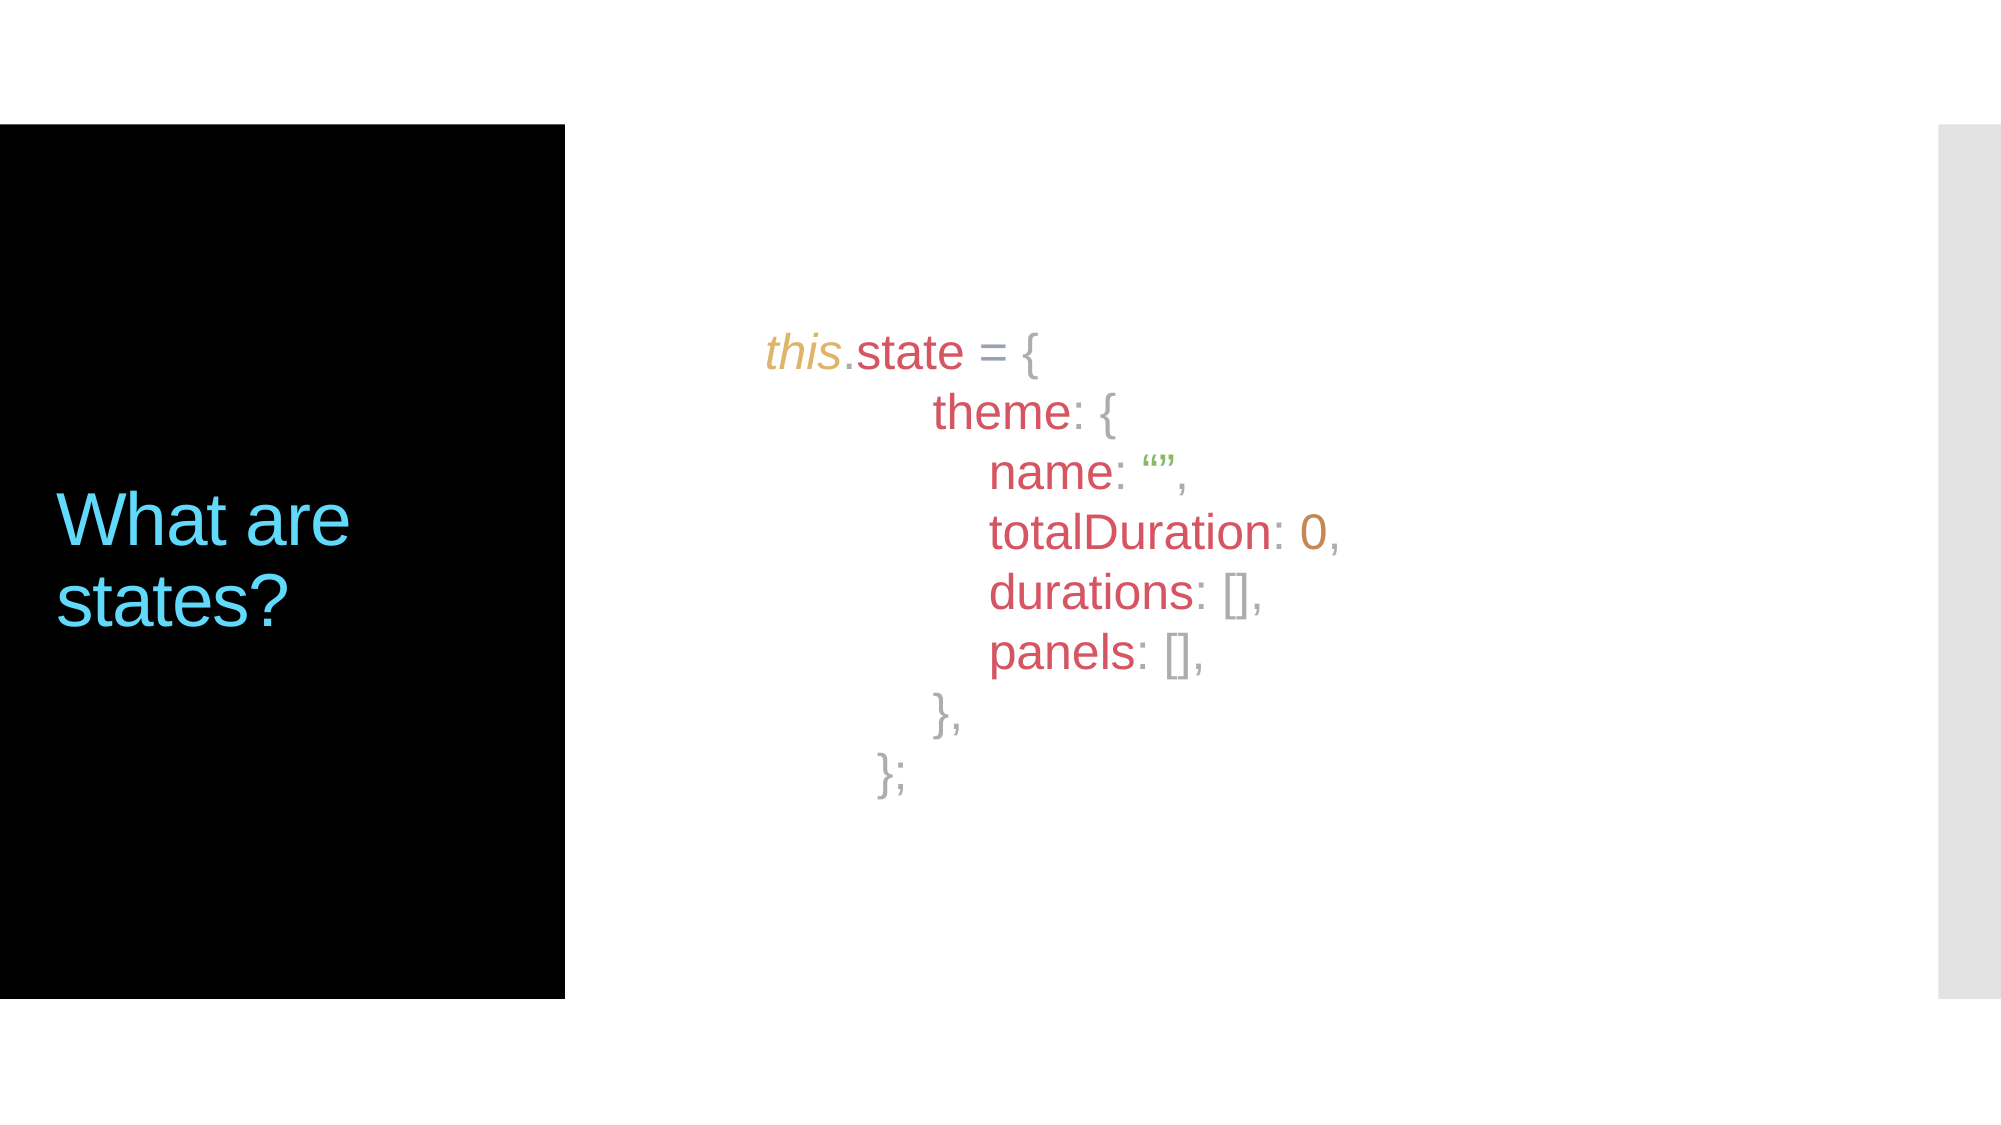

# What are states?

this.state = {
            theme: {
                name: “”,
                totalDuration: 0,
                durations: [],
                panels: [],
            },
        };